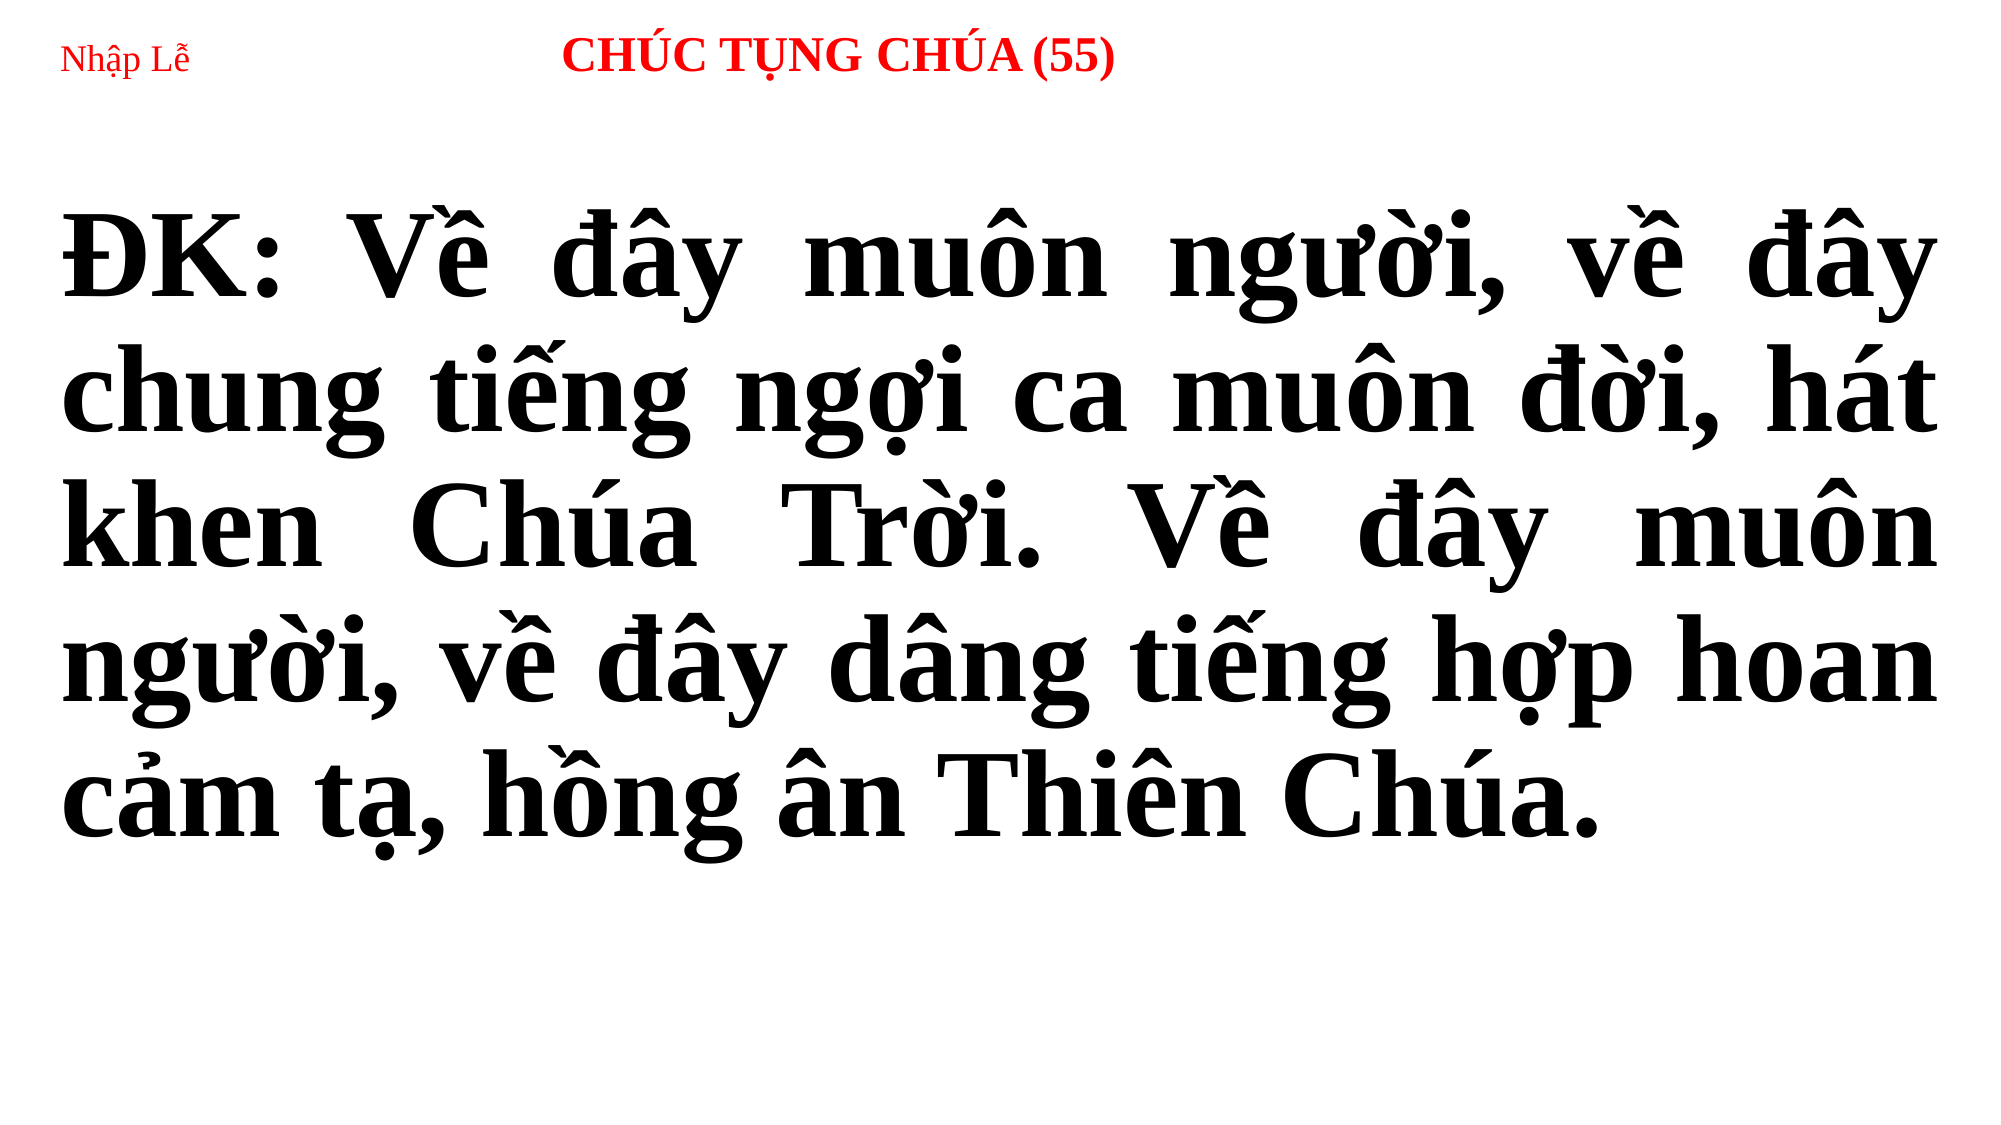

# Nhập Lễ                                       CHÚC TỤNG CHÚA (55)
ĐK: Về đây muôn người, về đây chung tiếng ngợi ca muôn đời, hát khen Chúa Trời. Về đây muôn người, về đây dâng tiếng hợp hoan cảm tạ, hồng ân Thiên Chúa.